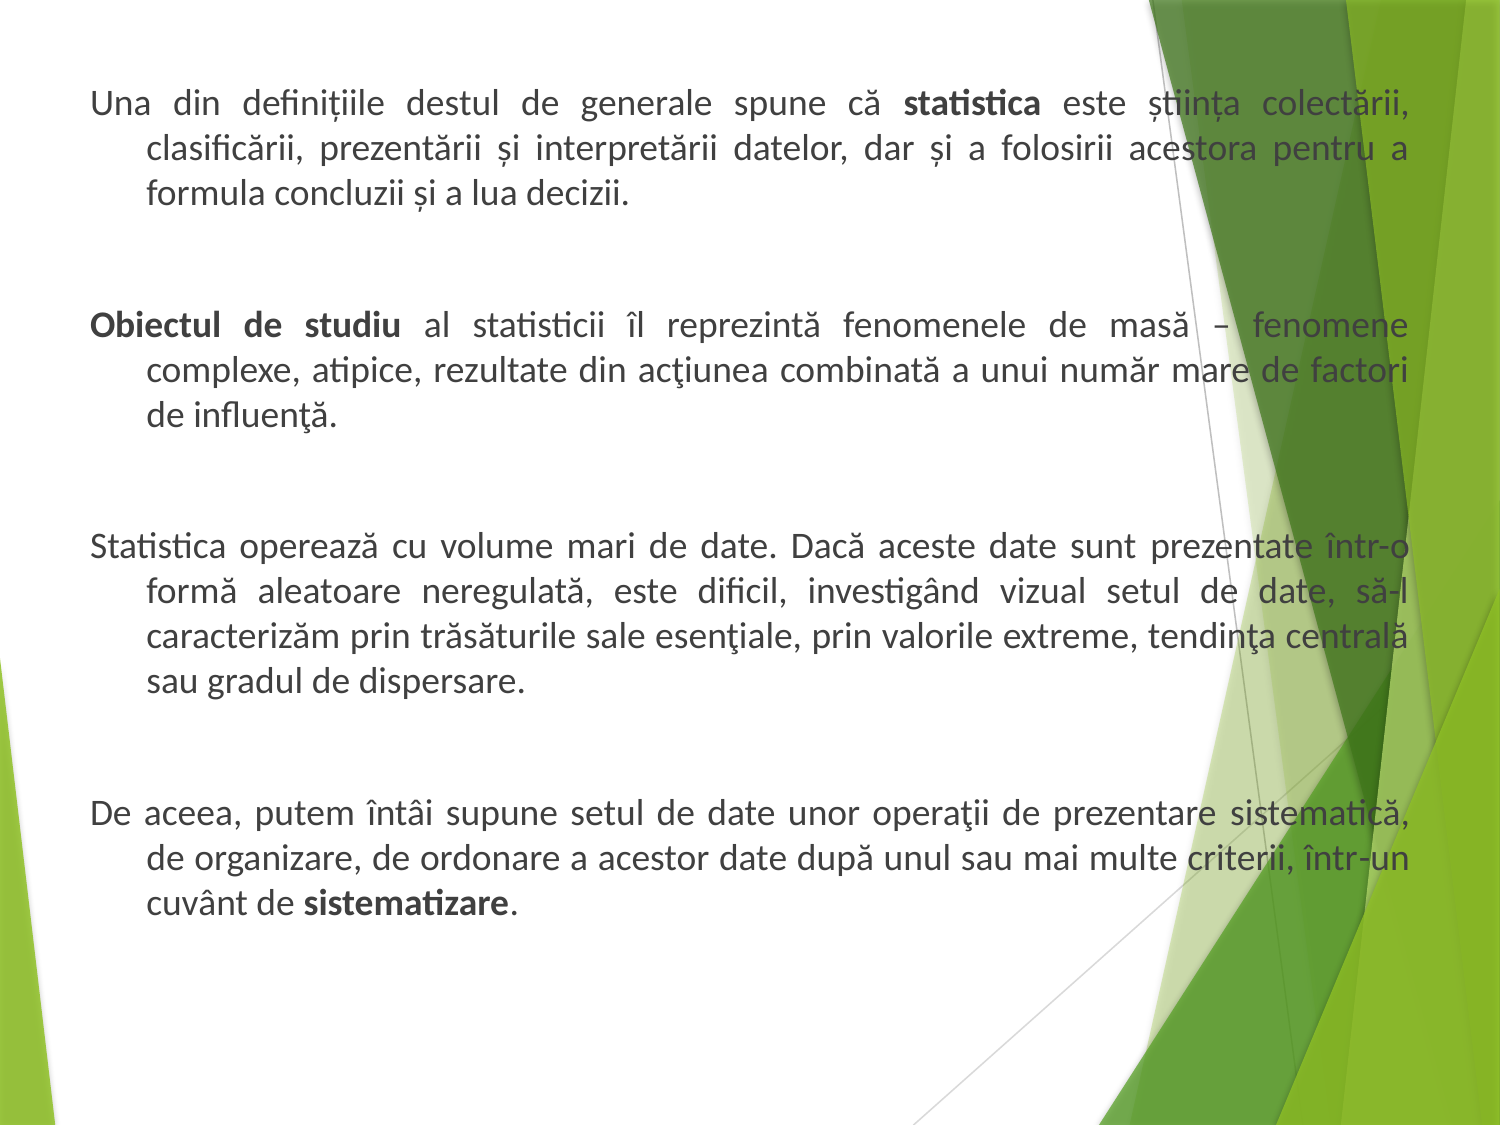

Una din definițiile destul de generale spune că statistica este știința colectării, clasificării, prezentării și interpretării datelor, dar și a folosirii acestora pentru a formula concluzii și a lua decizii.

Obiectul de studiu al statisticii îl reprezintă fenomenele de masă – fenomene complexe, atipice, rezultate din acţiunea combinată a unui număr mare de factori de influenţă.

Statistica operează cu volume mari de date. Dacă aceste date sunt prezentate într-o formă aleatoare neregulată, este dificil, investigând vizual setul de date, să-l caracterizăm prin trăsăturile sale esenţiale, prin valorile extreme, tendinţa centrală sau gradul de dispersare.

De aceea, putem întâi supune setul de date unor operaţii de prezentare sistematică, de organizare, de ordonare a acestor date după unul sau mai multe criterii, într-un cuvânt de sistematizare.